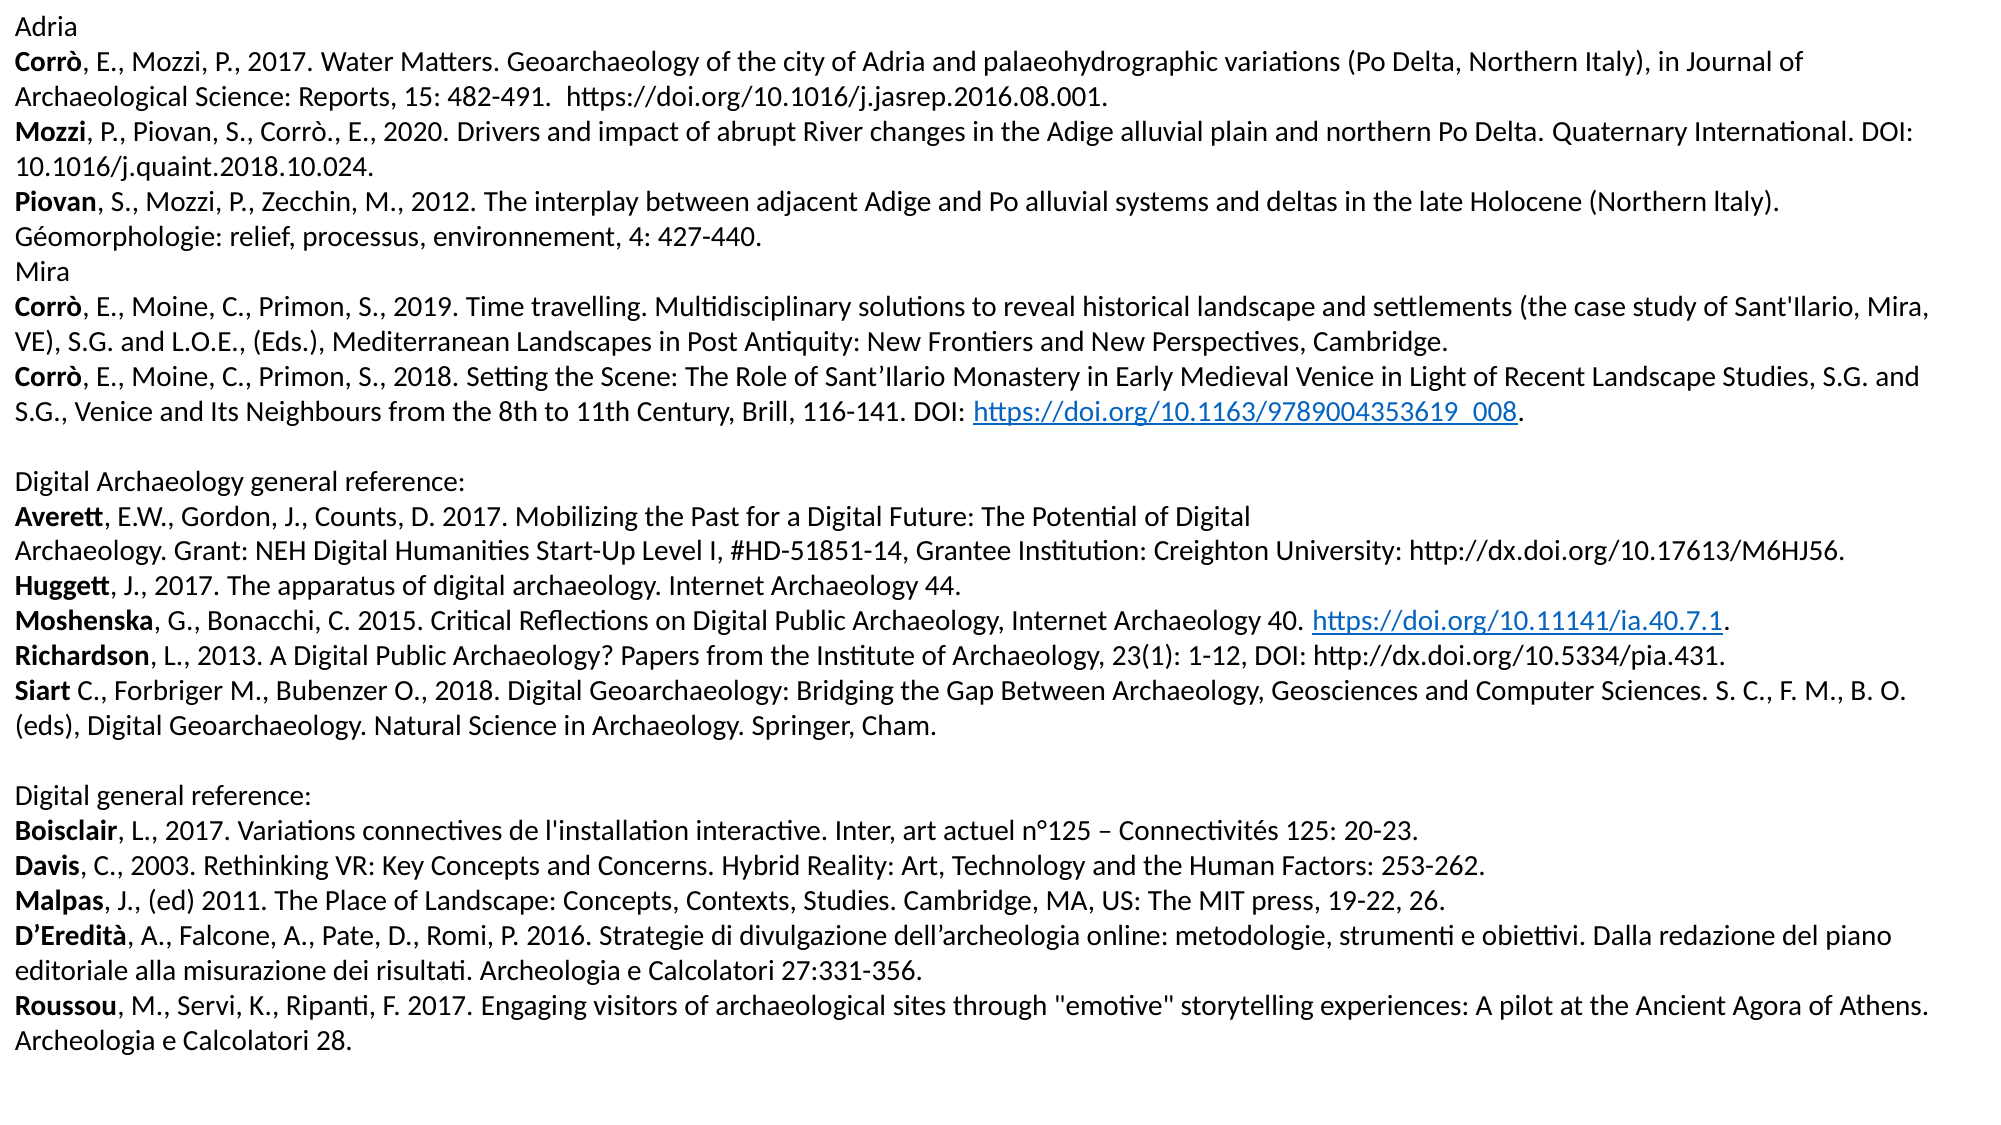

Adria
Corrò, E., Mozzi, P., 2017. Water Matters. Geoarchaeology of the city of Adria and palaeohydrographic variations (Po Delta, Northern Italy), in Journal of Archaeological Science: Reports, 15: 482-491.  https://doi.org/10.1016/j.jasrep.2016.08.001.
Mozzi, P., Piovan, S., Corrò., E., 2020. Drivers and impact of abrupt River changes in the Adige alluvial plain and northern Po Delta. Quaternary International. DOI: 10.1016/j.quaint.2018.10.024.
Piovan, S., Mozzi, P., Zecchin, M., 2012. The interplay between adjacent Adige and Po alluvial systems and deltas in the late Holocene (Northern ltaly). Géomorphologie: relief, processus, environnement, 4: 427-440.
Mira
Corrò, E., Moine, C., Primon, S., 2019. Time travelling. Multidisciplinary solutions to reveal historical landscape and settlements (the case study of Sant'Ilario, Mira, VE), S.G. and L.O.E., (Eds.), Mediterranean Landscapes in Post Antiquity: New Frontiers and New Perspectives, Cambridge.
Corrò, E., Moine, C., Primon, S., 2018. Setting the Scene: The Role of Sant’Ilario Monastery in Early Medieval Venice in Light of Recent Landscape Studies, S.G. and S.G., Venice and Its Neighbours from the 8th to 11th Century, Brill, 116-141. DOI: https://doi.org/10.1163/9789004353619_008.

Digital Archaeology general reference:
Averett, E.W., Gordon, J., Counts, D. 2017. Mobilizing the Past for a Digital Future: The Potential of Digital
Archaeology. Grant: NEH Digital Humanities Start-Up Level I, #HD-51851-14, Grantee Institution: Creighton University: http://dx.doi.org/10.17613/M6HJ56.
Huggett, J., 2017. The apparatus of digital archaeology. Internet Archaeology 44.
Moshenska, G., Bonacchi, C. 2015. Critical Reflections on Digital Public Archaeology, Internet Archaeology 40. https://doi.org/10.11141/ia.40.7.1.
Richardson, L., 2013. A Digital Public Archaeology? Papers from the Institute of Archaeology, 23(1): 1-12, DOI: http://dx.doi.org/10.5334/pia.431.
Siart C., Forbriger M., Bubenzer O., 2018. Digital Geoarchaeology: Bridging the Gap Between Archaeology, Geosciences and Computer Sciences. S. C., F. M., B. O. (eds), Digital Geoarchaeology. Natural Science in Archaeology. Springer, Cham.

Digital general reference:
Boisclair, L., 2017. Variations connectives de l'installation interactive. Inter, art actuel n°125 – Connectivités 125: 20-23.
Davis, C., 2003. Rethinking VR: Key Concepts and Concerns. Hybrid Reality: Art, Technology and the Human Factors: 253-262.
Malpas, J., (ed) 2011. The Place of Landscape: Concepts, Contexts, Studies. Cambridge, MA, US: The MIT press, 19-22, 26.
D’Eredità, A., Falcone, A., Pate, D., Romi, P. 2016. Strategie di divulgazione dell’archeologia online: metodologie, strumenti e obiettivi. Dalla redazione del piano editoriale alla misurazione dei risultati. Archeologia e Calcolatori 27:331-356.
Roussou, M., Servi, K., Ripanti, F. 2017. Engaging visitors of archaeological sites through "emotive" storytelling experiences: A pilot at the Ancient Agora of Athens. Archeologia e Calcolatori 28.